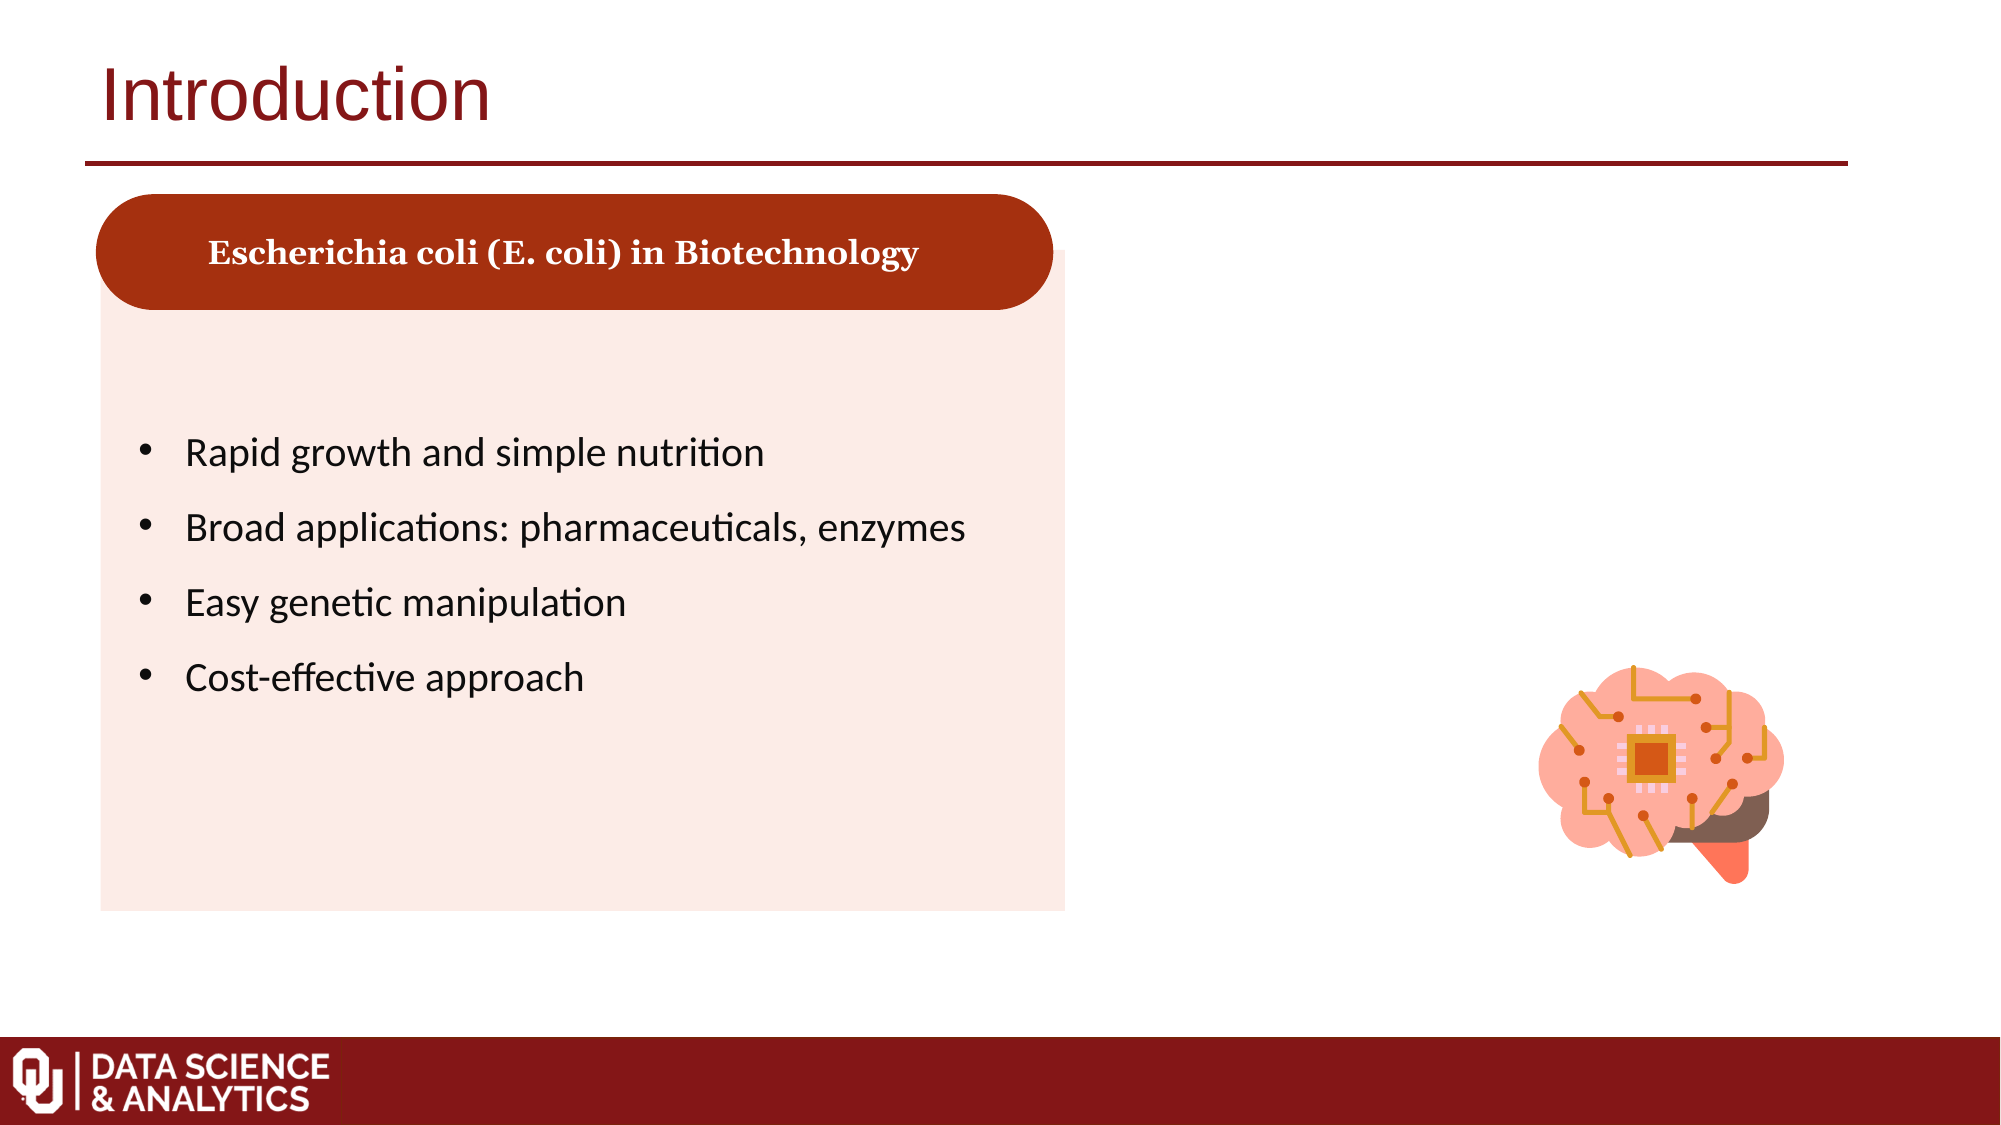

Introduction

Escherichia coli (E. coli) in Biotechnology
Rapid growth and simple nutrition
Broad applications: pharmaceuticals, enzymes
Easy genetic manipulation
Cost-effective approach
Problem Definition